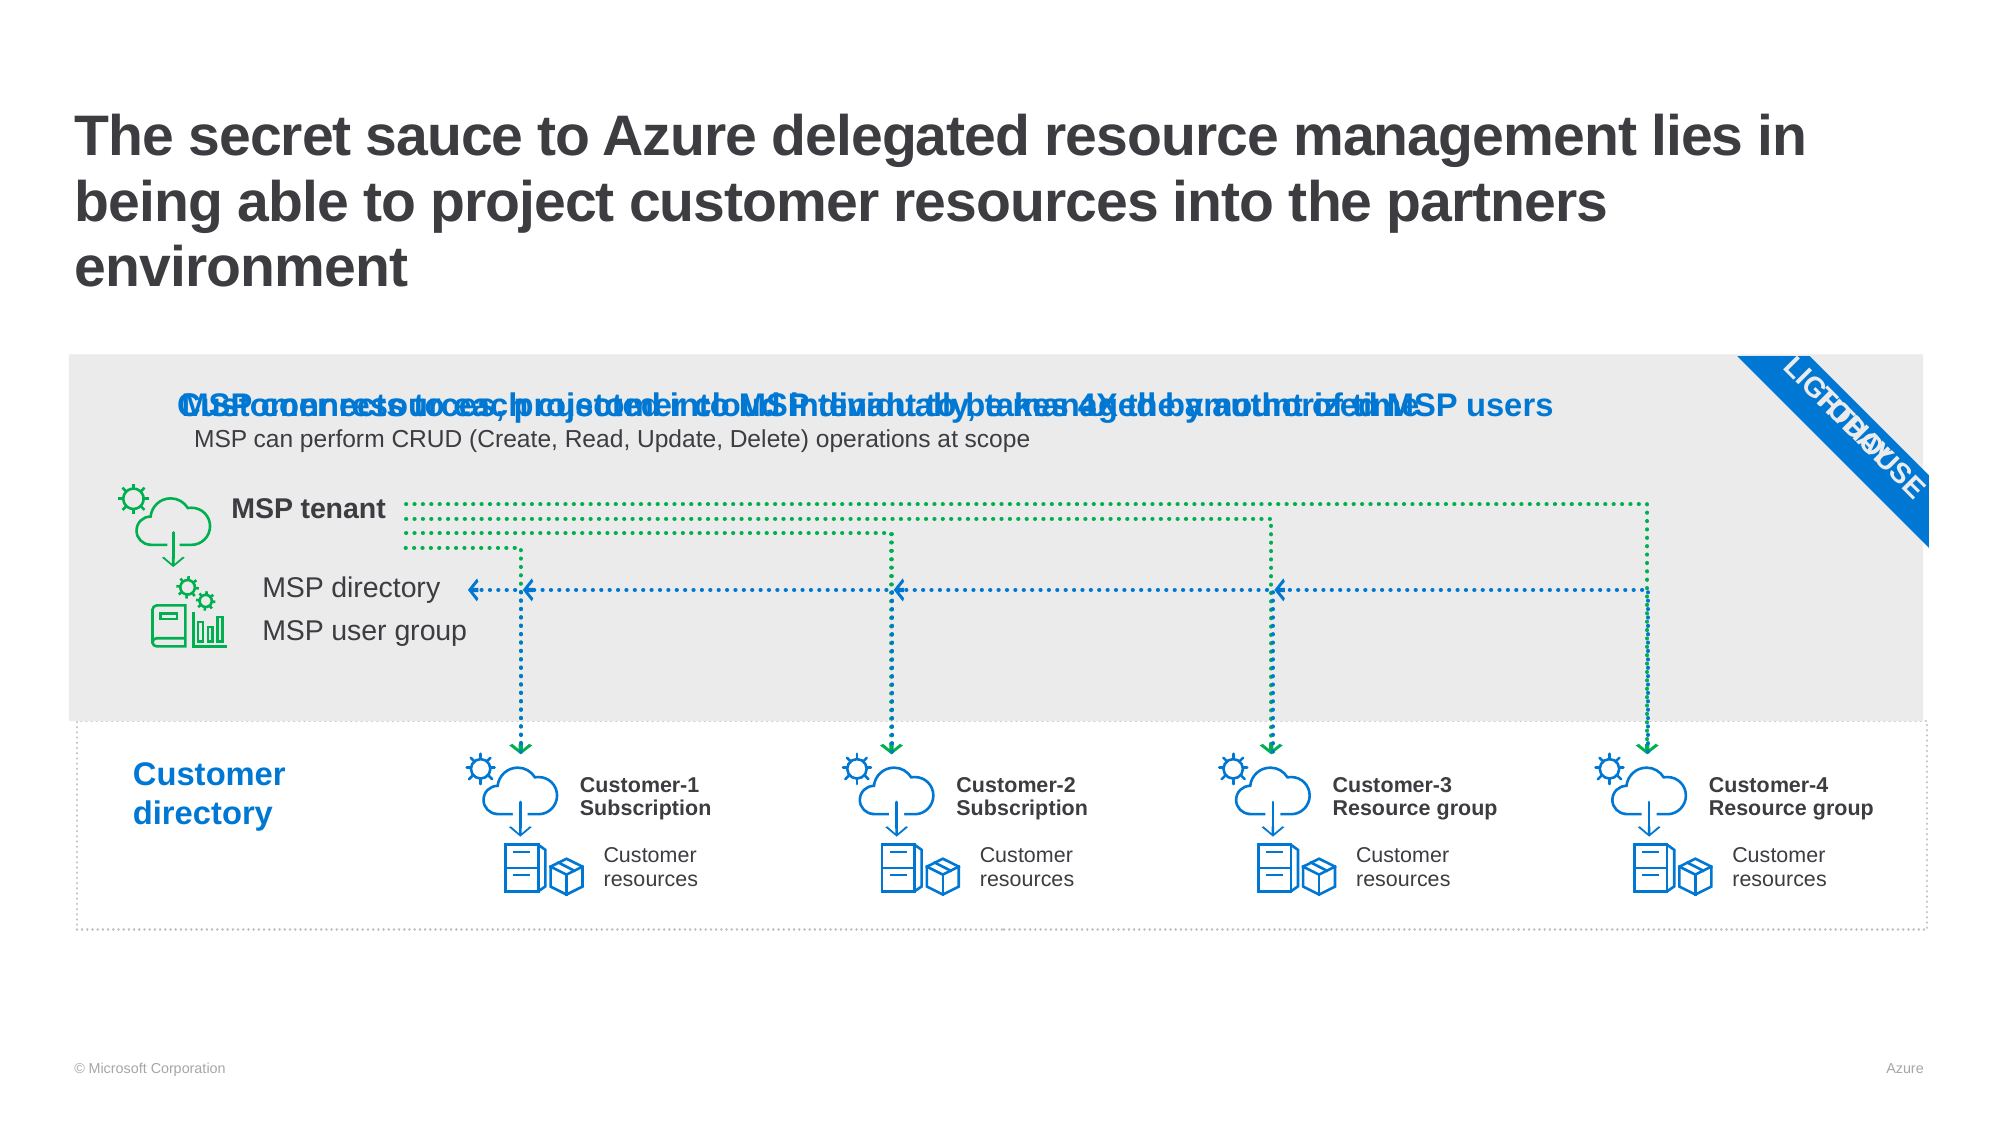

# The secret sauce to Azure delegated resource management lies in being able to project customer resources into the partners environment
1

MSP connects to each customer cloud individually, takes 4X the amount of time
Customer resources, projected into MSP tenant to be managed by authorized MSP users
MSP can perform CRUD (Create, Read, Update, Delete) operations at scope
TODAY
LIGHTHOUSE

MSP tenant
MSP directory
MSP user group

Customer
directory

Customer-1
Subscription

Customer-2
Subscription

Customer-4
Resource group

Customer-3
Resource group

Customer
resources

Customer
resources

Customer
resources

Customer
resources

© Microsoft Corporation                                                                                  								                                Azure